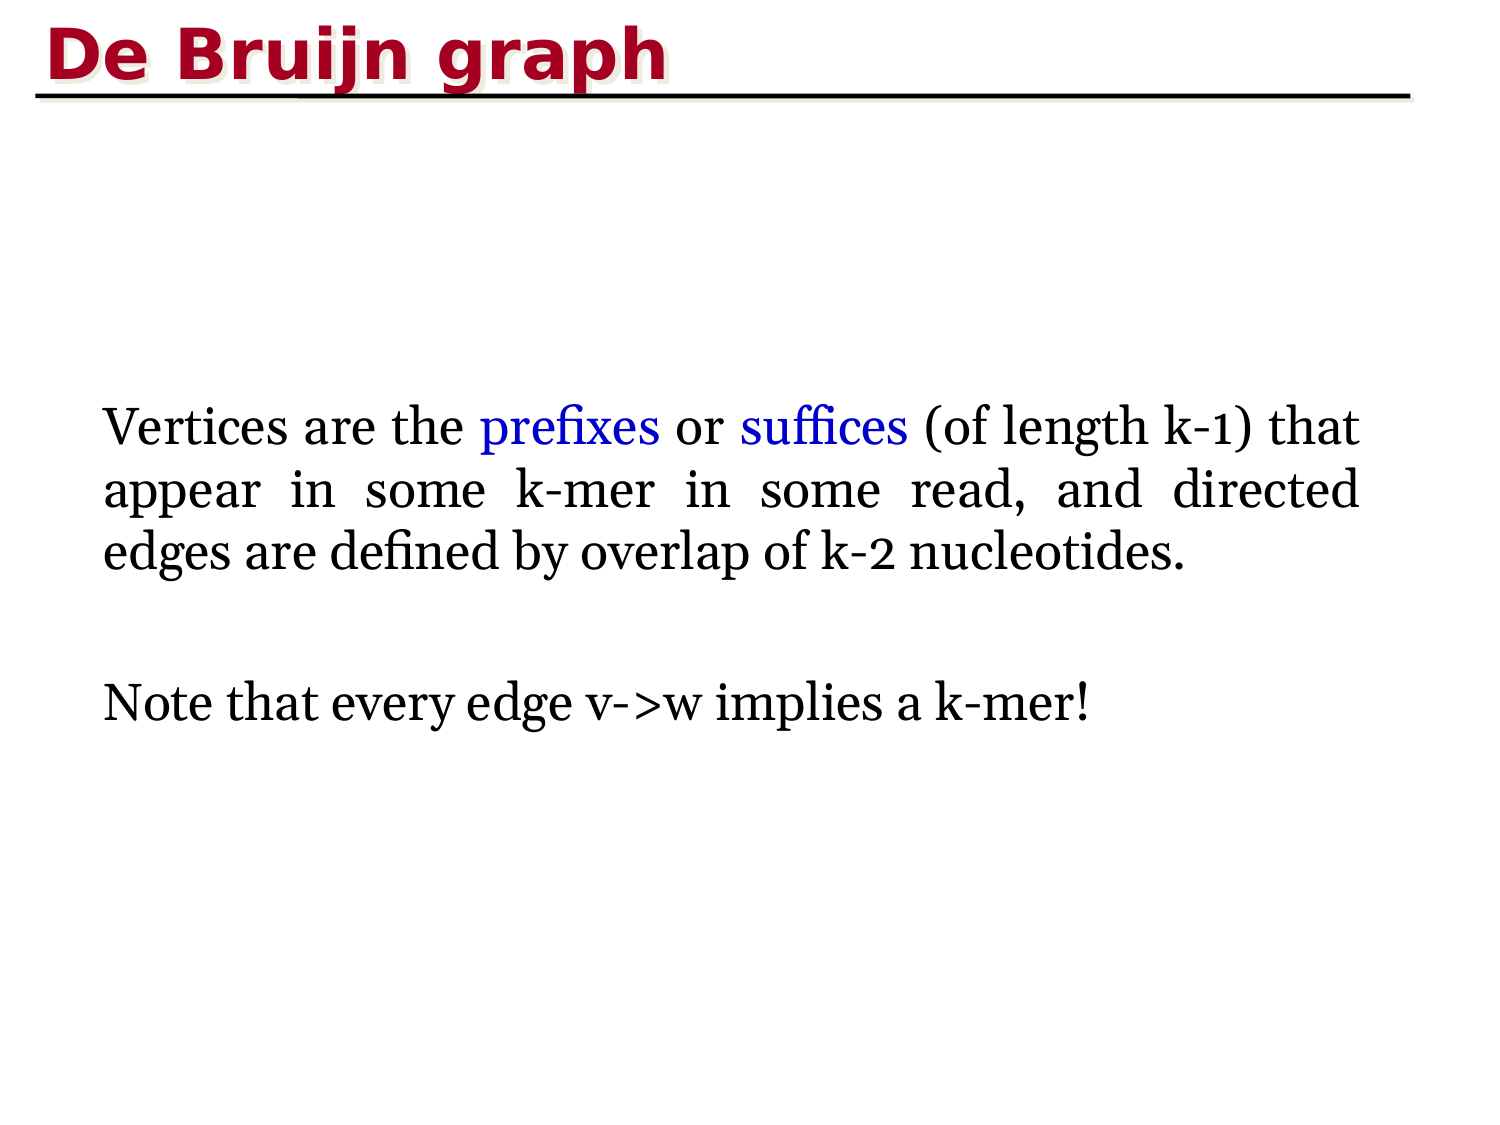

De Bruijn graph

Vertices are the prefixes or suffices (of length k-1) that appear in some k-mer in some read, and directed edges are defined by overlap of k-2 nucleotides.

Note that every edge v->w implies a k-mer!